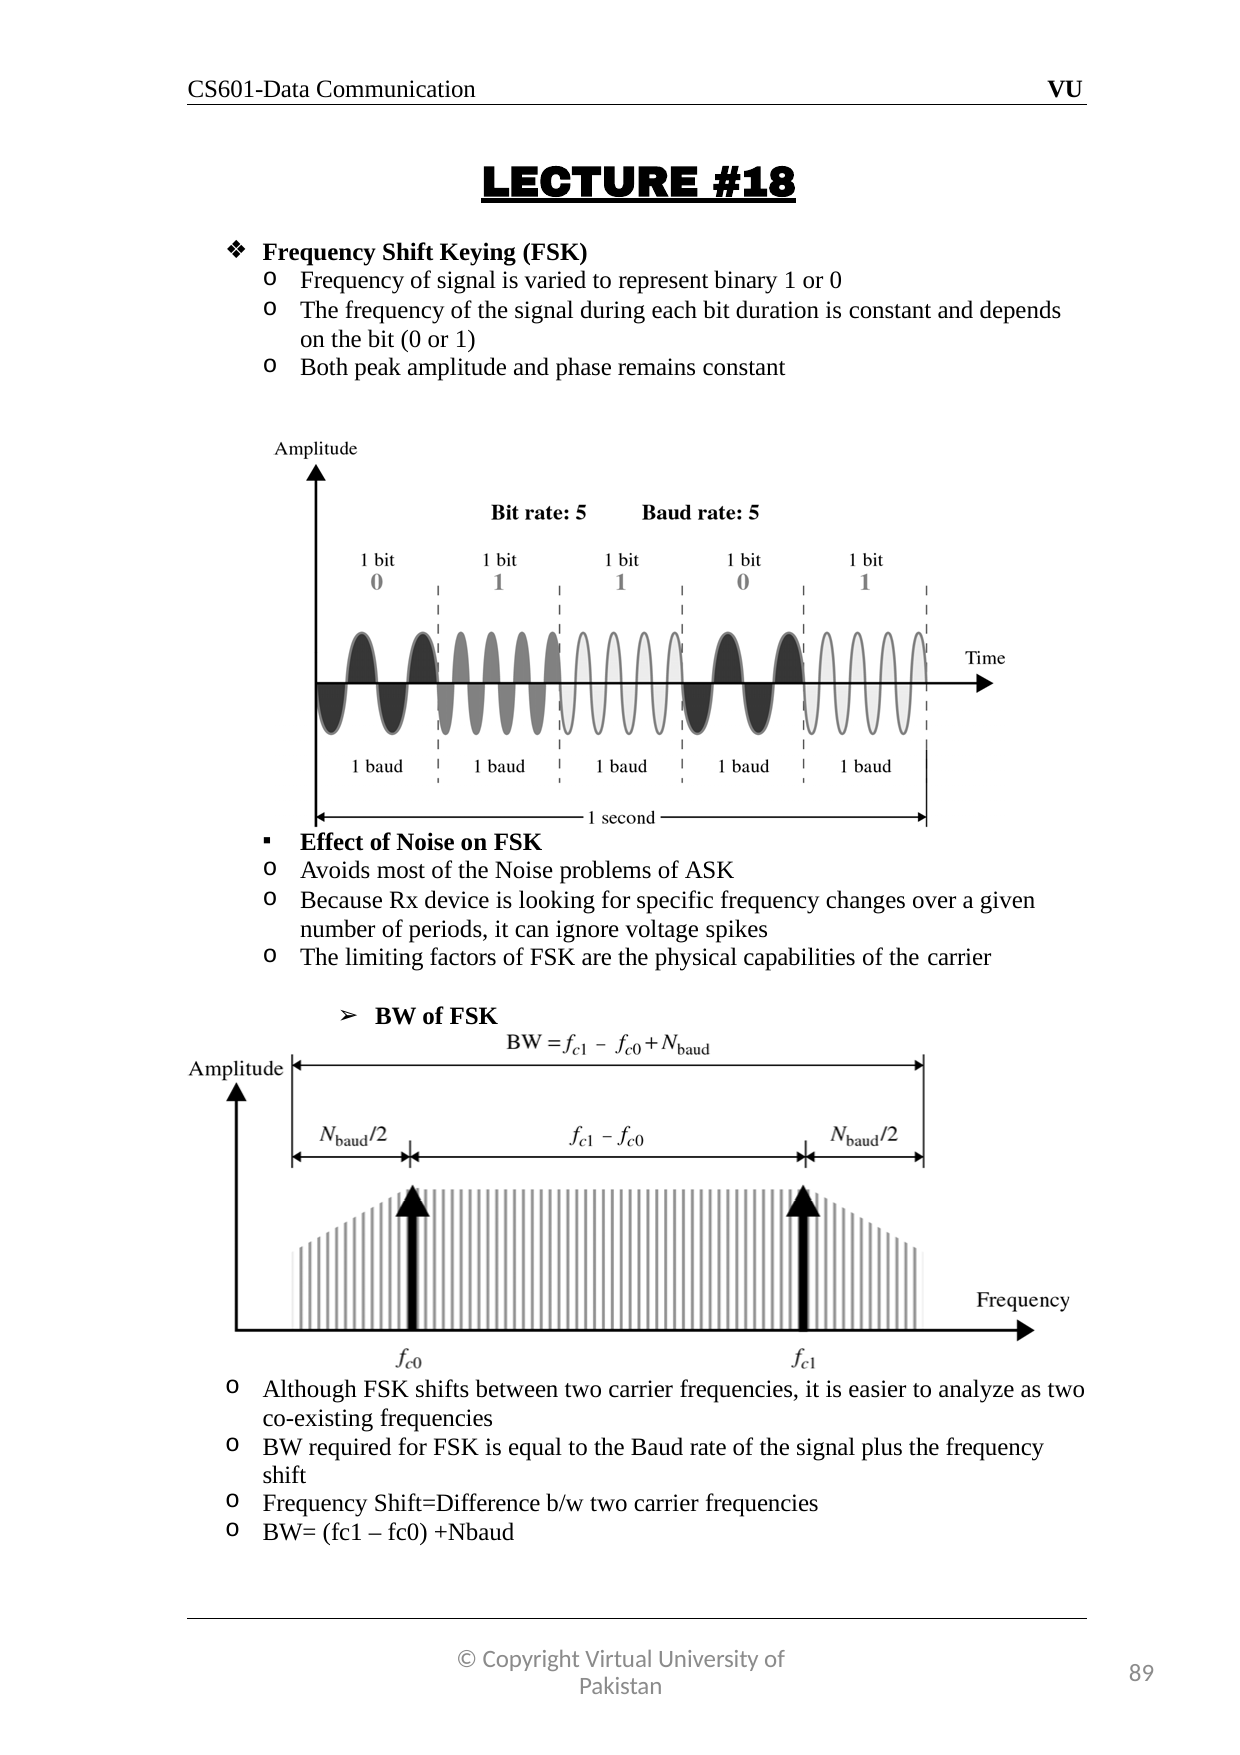

CS601-Data Communication
VU

LECTURE #18
Frequency Shift Keying (FSK)
Frequency of signal is varied to represent binary 1 or 0
The frequency of the signal during each bit duration is constant and depends  on the bit (0 or 1)
Both peak amplitude and phase remains constant

Effect of Noise on FSK
Avoids most of the Noise problems of ASK
Because Rx device is looking for specific frequency changes over a given  number of periods, it can ignore voltage spikes
The limiting factors of FSK are the physical capabilities of the carrier

BW of FSK

Although FSK shifts between two carrier frequencies, it is easier to analyze as two  co-existing frequencies
BW required for FSK is equal to the Baud rate of the signal plus the frequency  shift
Frequency Shift=Difference b/w two carrier frequencies
BW= (fc1 – fc0) +Nbaud

© Copyright Virtual University of Pakistan
89